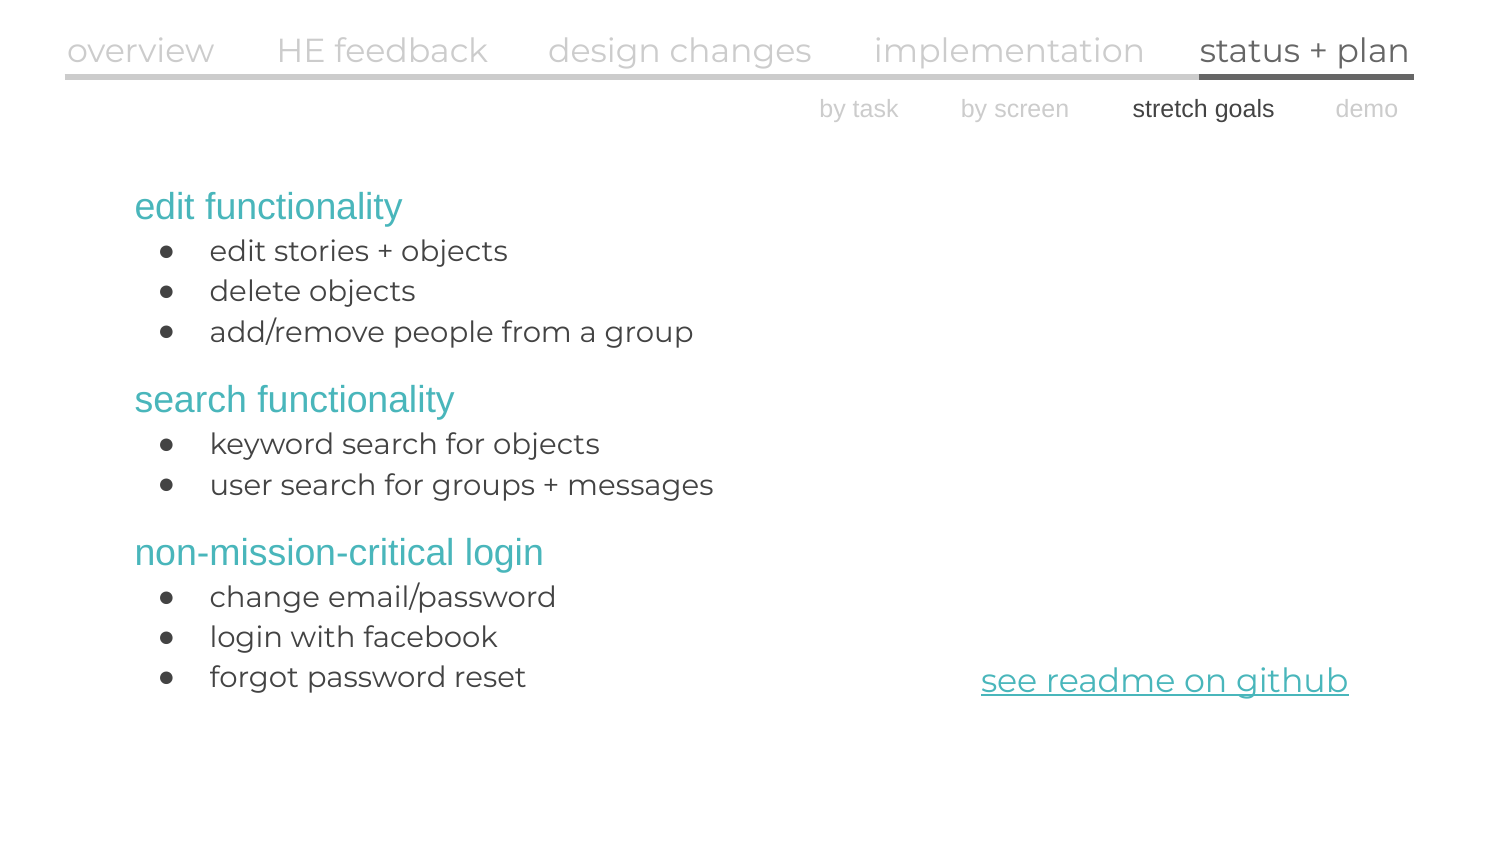

overview
HE feedback
design changes
implementation
status + plan
by task
by screen
stretch goals
demo
edit functionality
edit stories + objects
delete objects
add/remove people from a group
search functionality
keyword search for objects
user search for groups + messages
non-mission-critical login
change email/password
login with facebook
forgot password reset

see readme on github